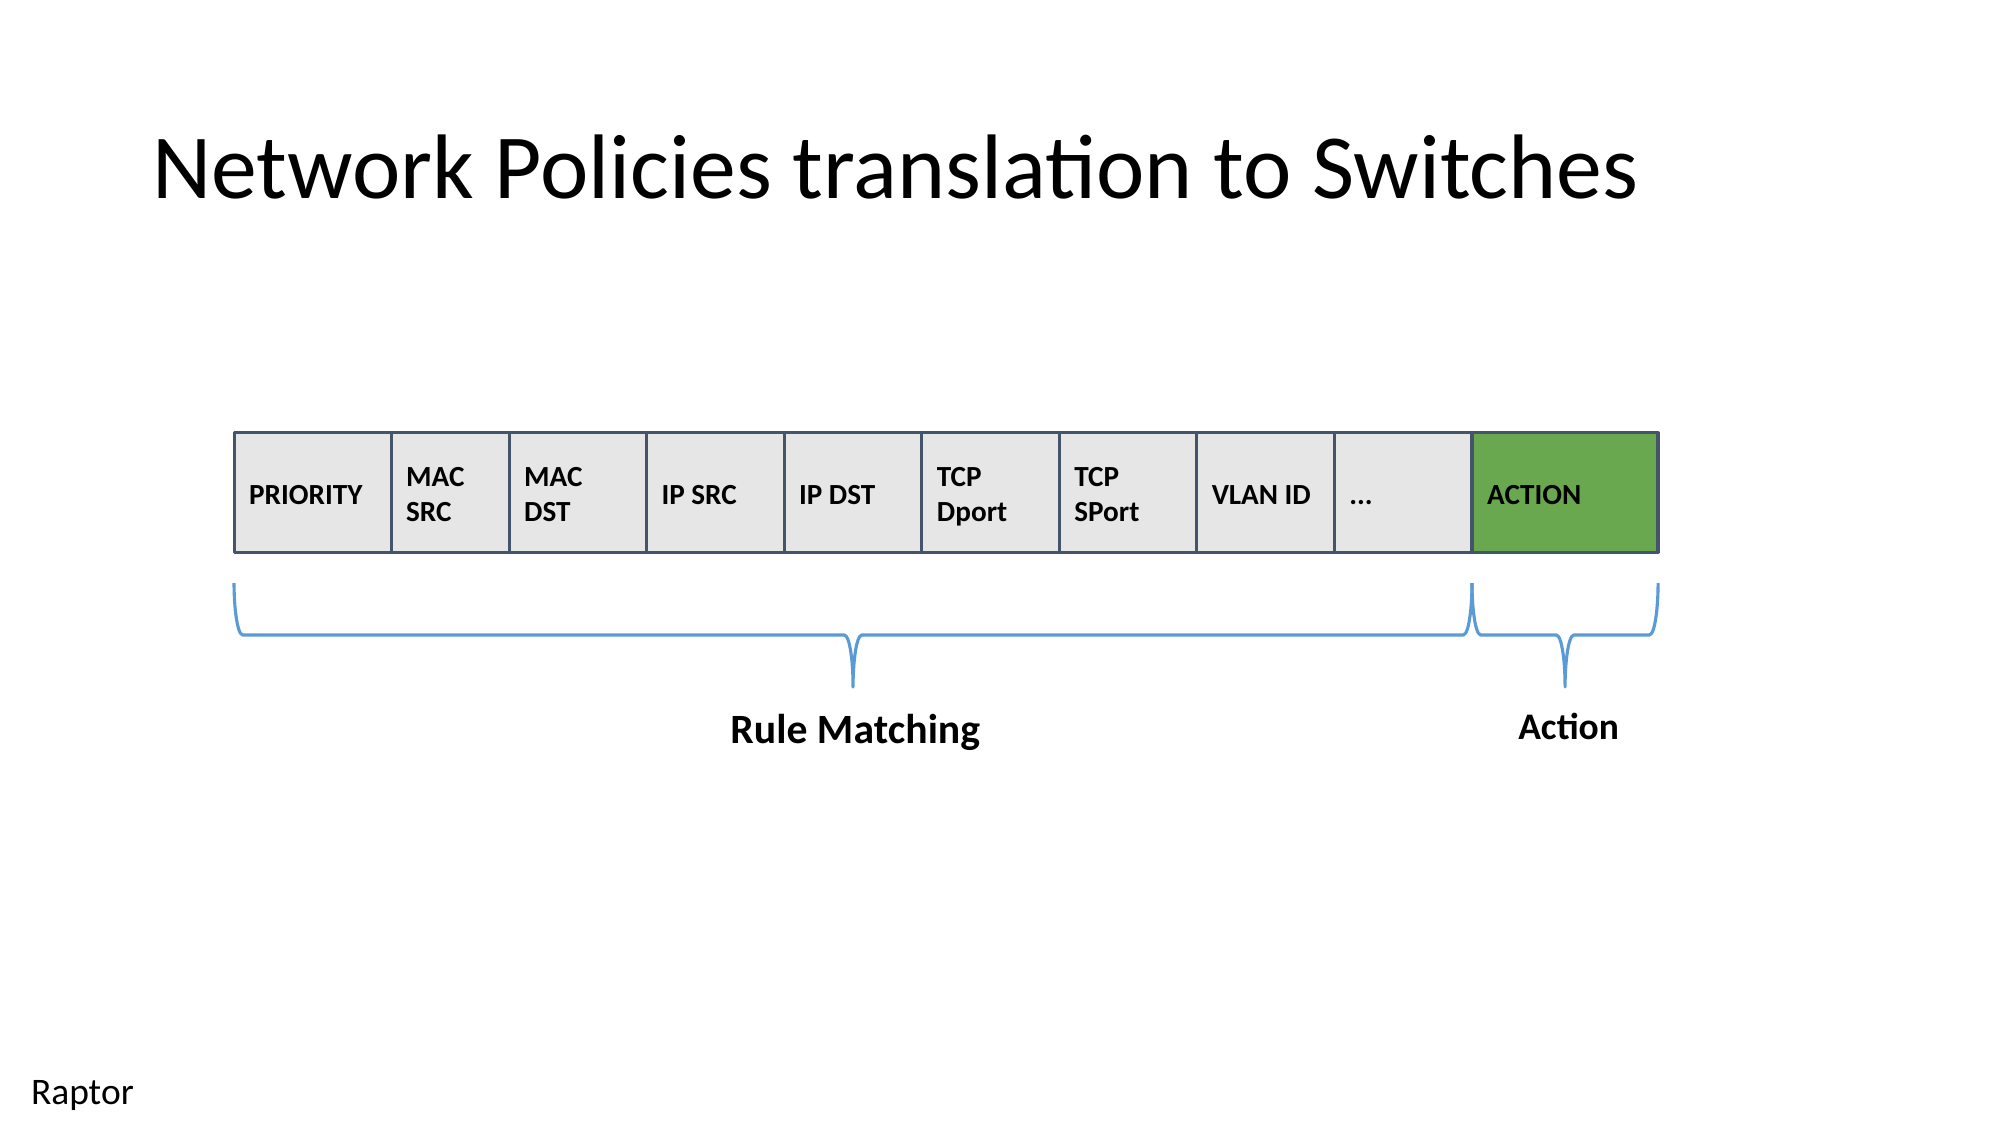

# Network Policies translation to Switches

MAC SRC
MAC DST
IP SRC
IP DST
TCP Dport
TCP SPort
VLAN ID
...
ACTION
Rule Matching
PRIORITY

Action
Raptor